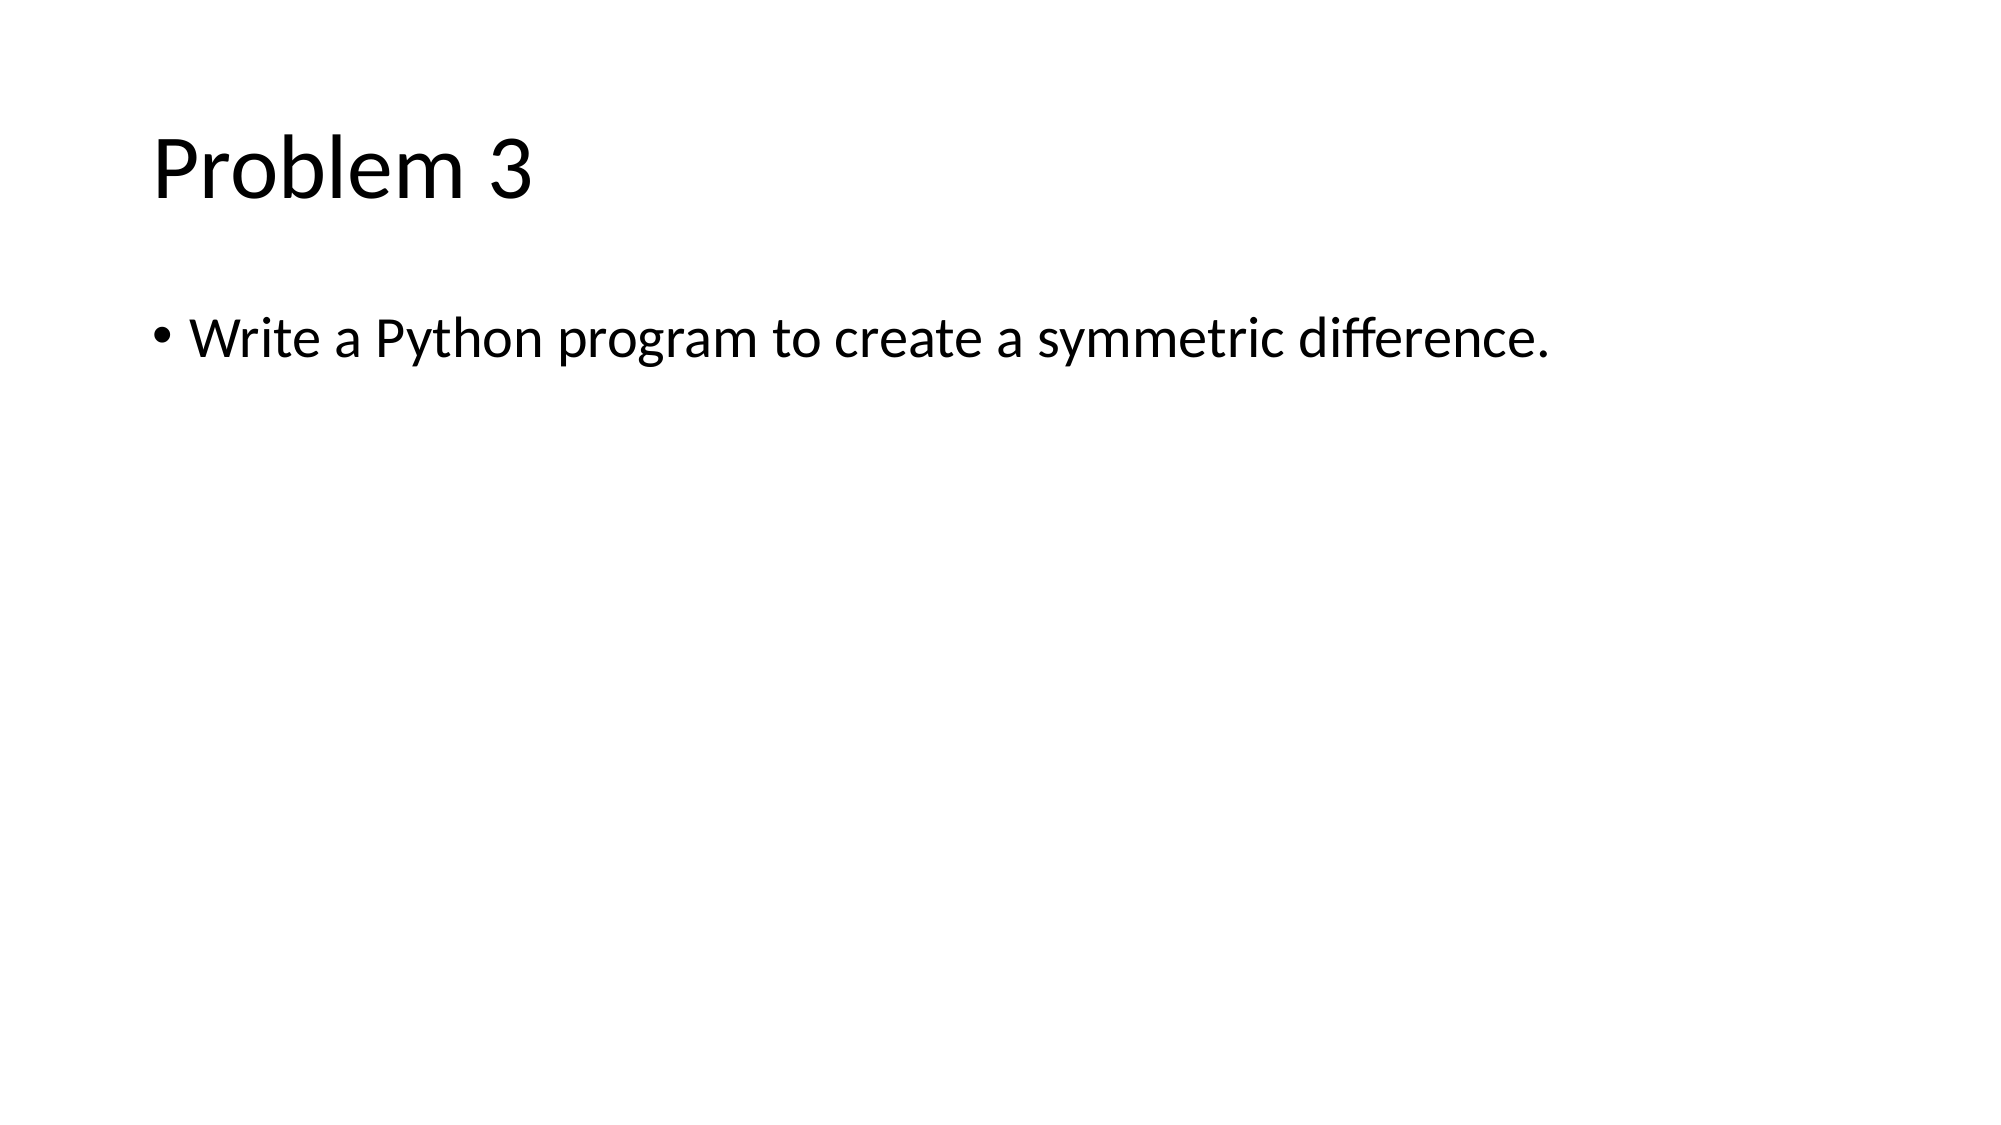

# Problem 3
Write a Python program to create a symmetric difference.